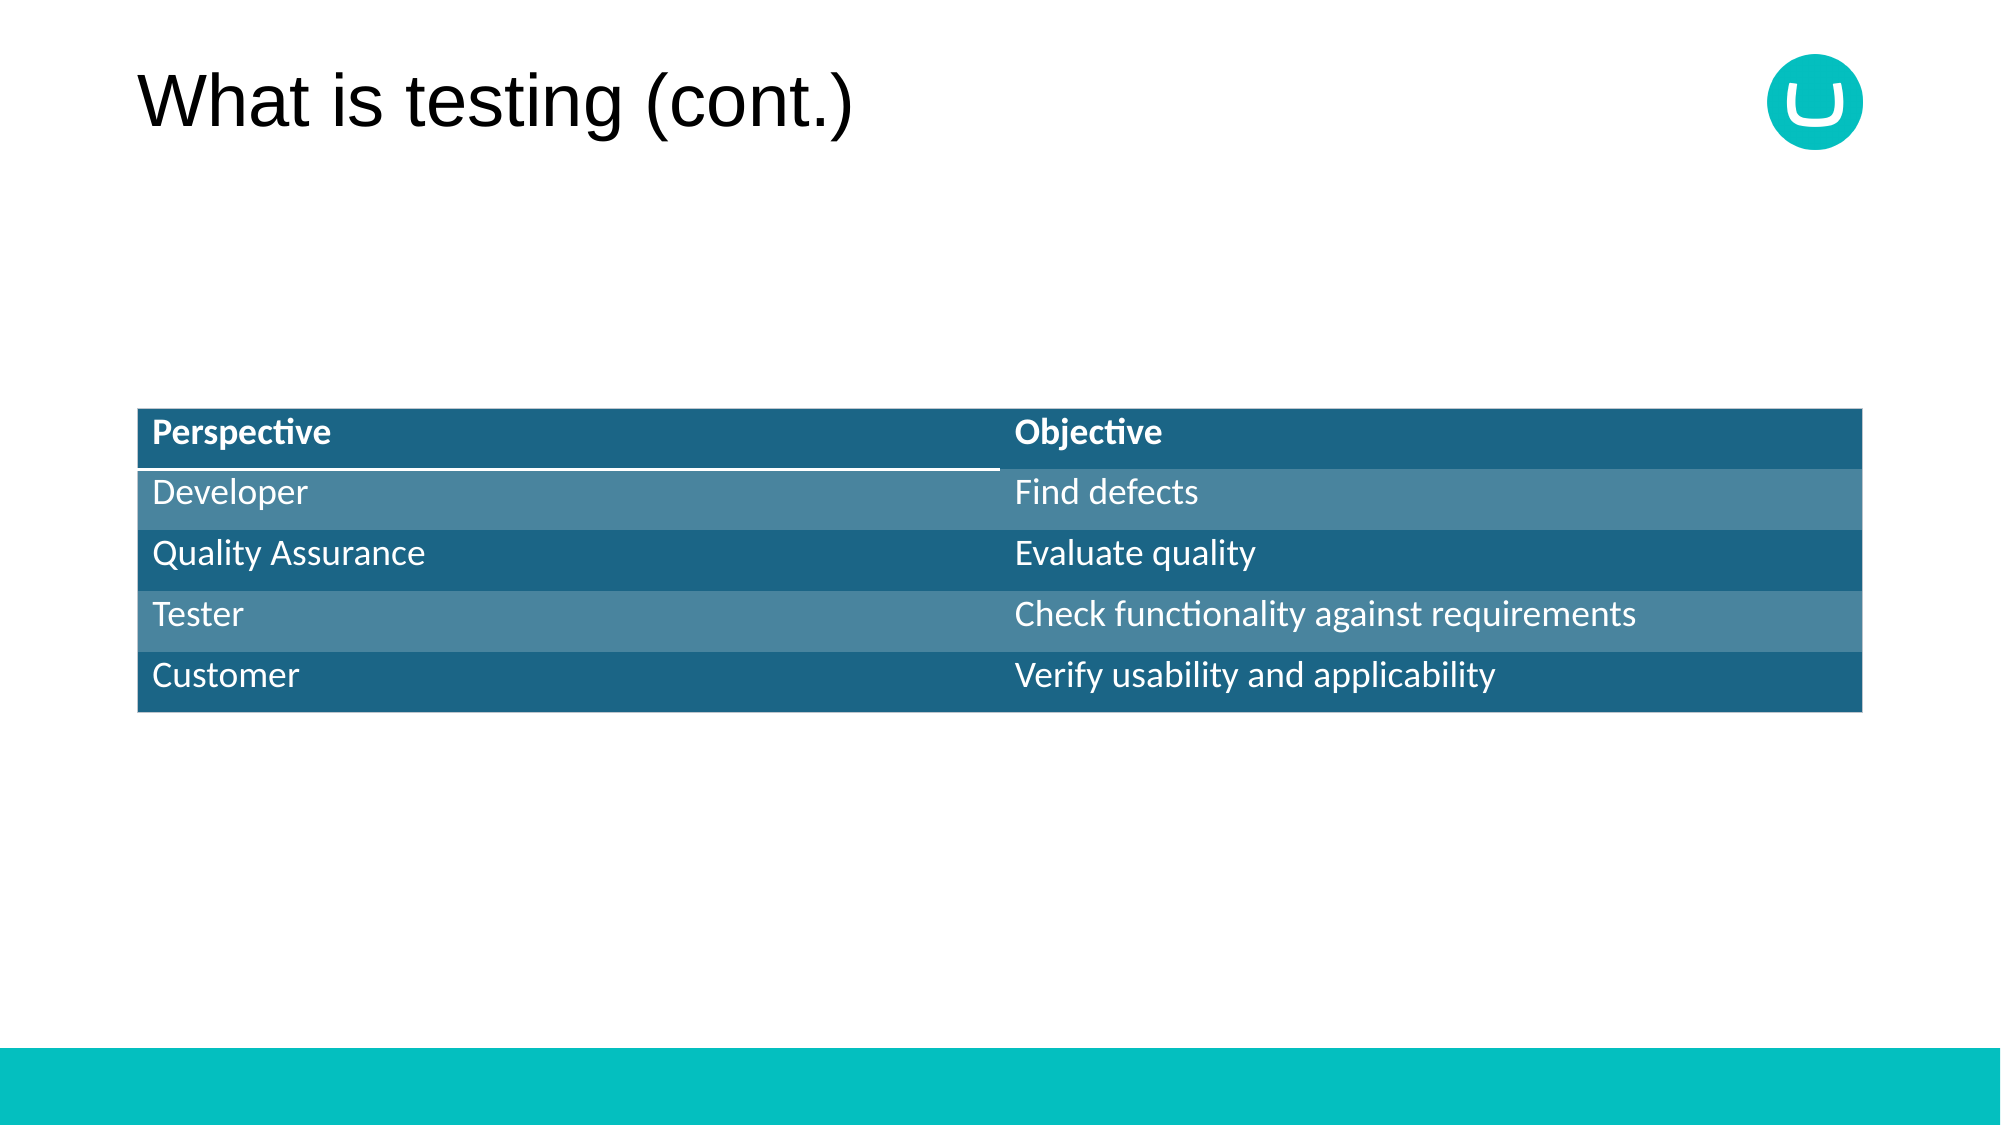

# What is testing (cont.)
| Perspective | Objective |
| --- | --- |
| Developer | Find defects |
| Quality Assurance | Evaluate quality |
| Tester | Check functionality against requirements |
| Customer | Verify usability and applicability |